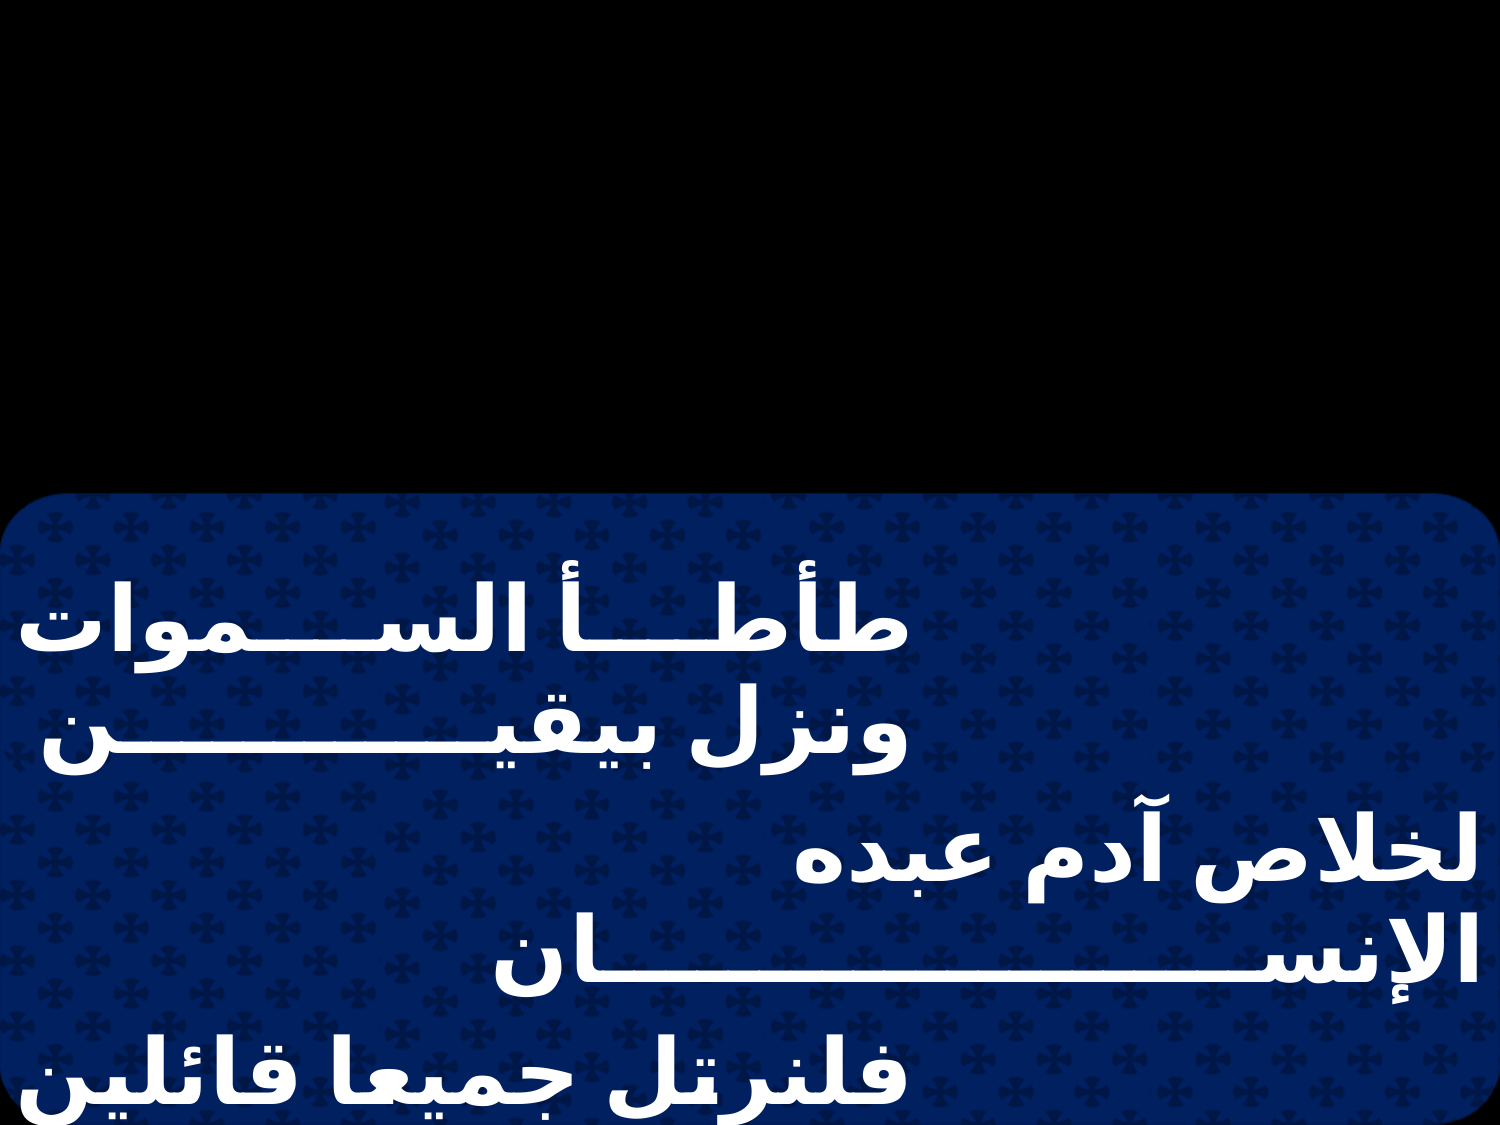

| طأطأ السموات ونزل بيقين |  |  |
| --- | --- | --- |
|  | لخلاص آدم عبده الإنسان |  |
| فلنرتل جميعا قائلين |  |  |
|  | أجيوس أثاناتوس ناي نان |  |